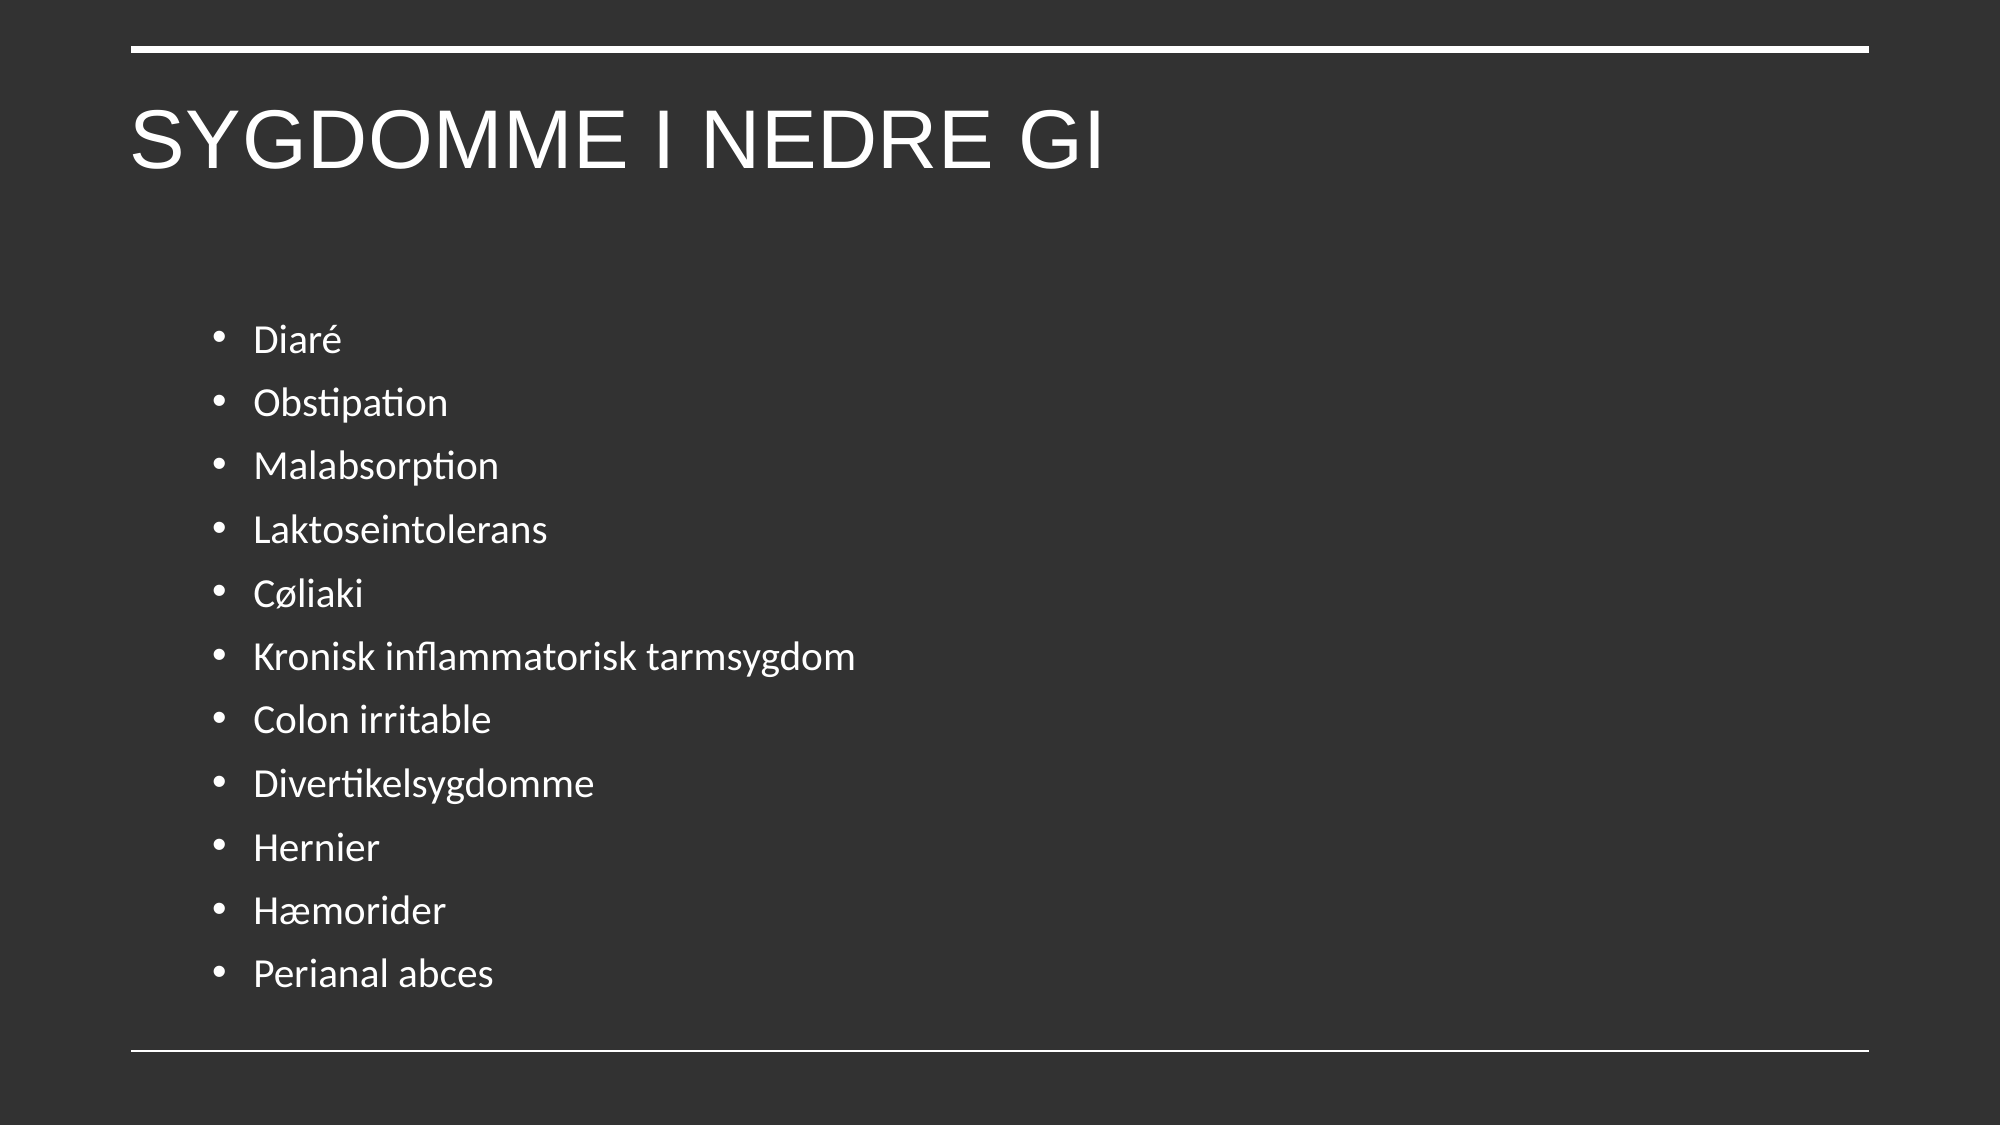

# Sygdomme i nedre GI
Diaré
Obstipation
Malabsorption
Laktoseintolerans
Cøliaki
Kronisk inflammatorisk tarmsygdom
Colon irritable
Divertikelsygdomme
Hernier
Hæmorider
Perianal abces